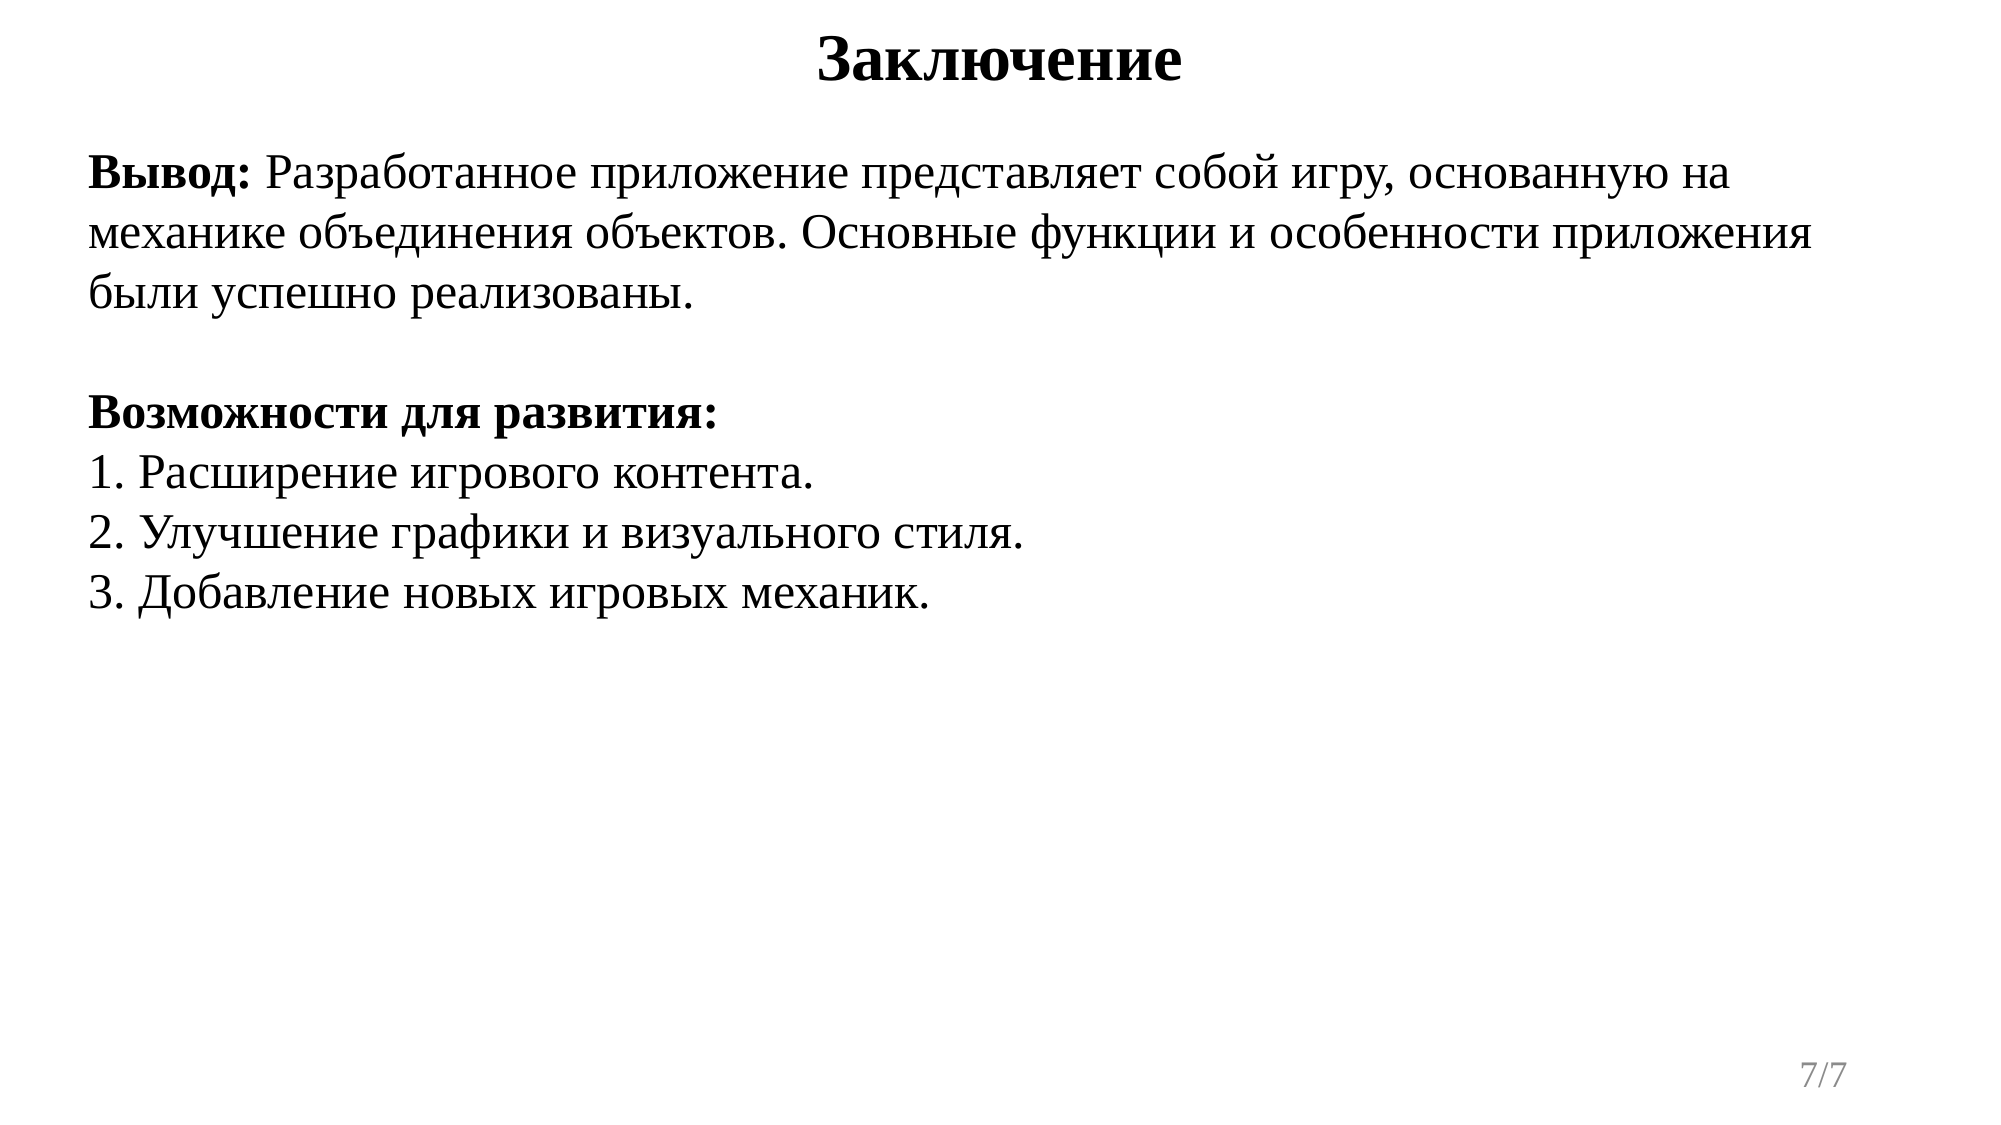

# Заключение
Вывод: Разработанное приложение представляет собой игру, основанную на механике объединения объектов. Основные функции и особенности приложения были успешно реализованы.
Возможности для развития:
1. Расширение игрового контента.
2. Улучшение графики и визуального стиля.
3. Добавление новых игровых механик.
7/7